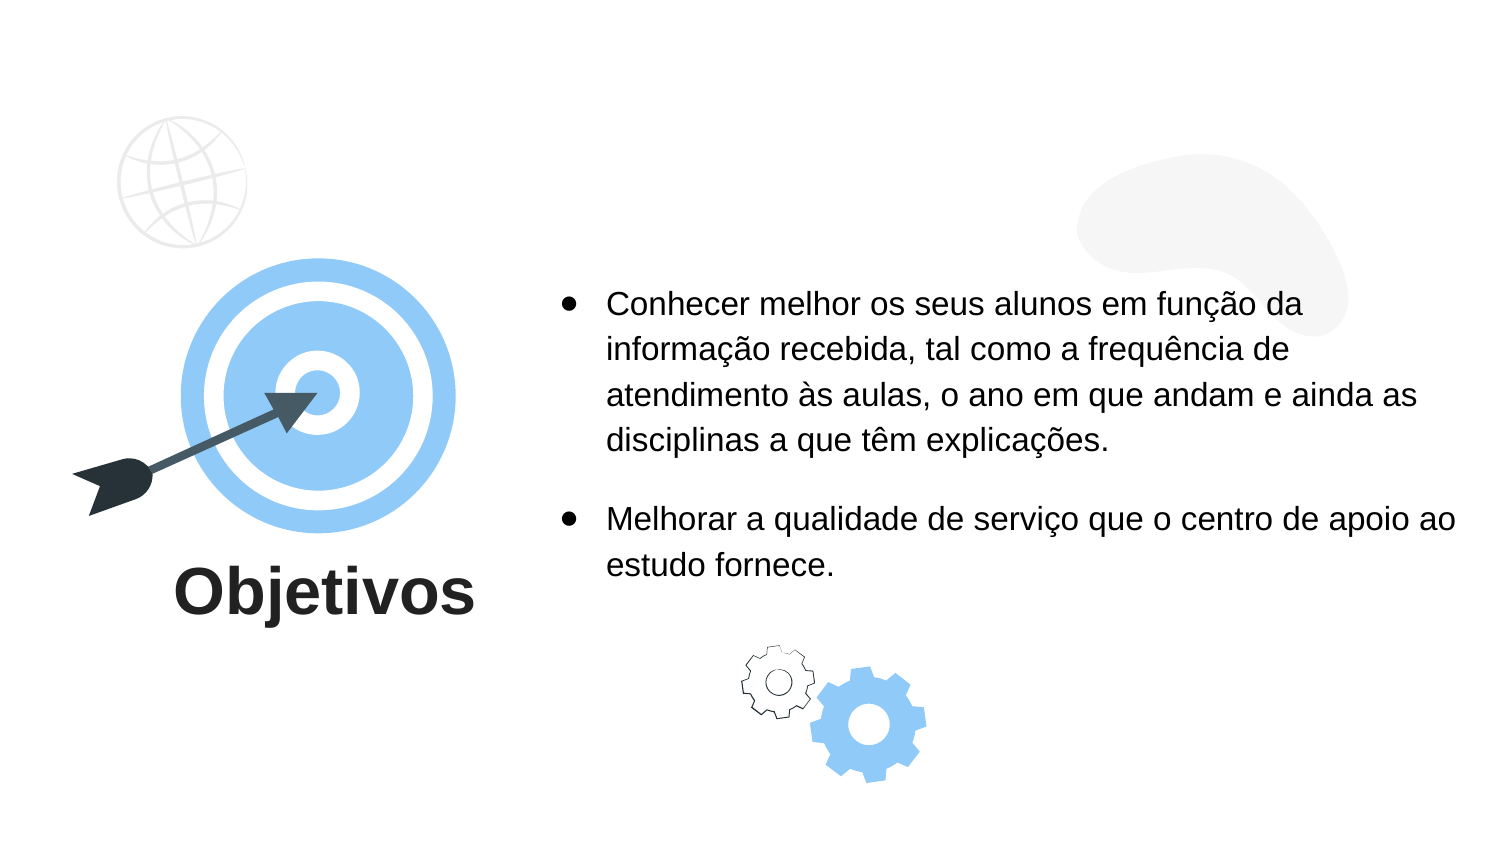

Conhecer melhor os seus alunos em função da informação recebida, tal como a frequência de atendimento às aulas, o ano em que andam e ainda as disciplinas a que têm explicações.
Melhorar a qualidade de serviço que o centro de apoio ao estudo fornece.

# Objetivos